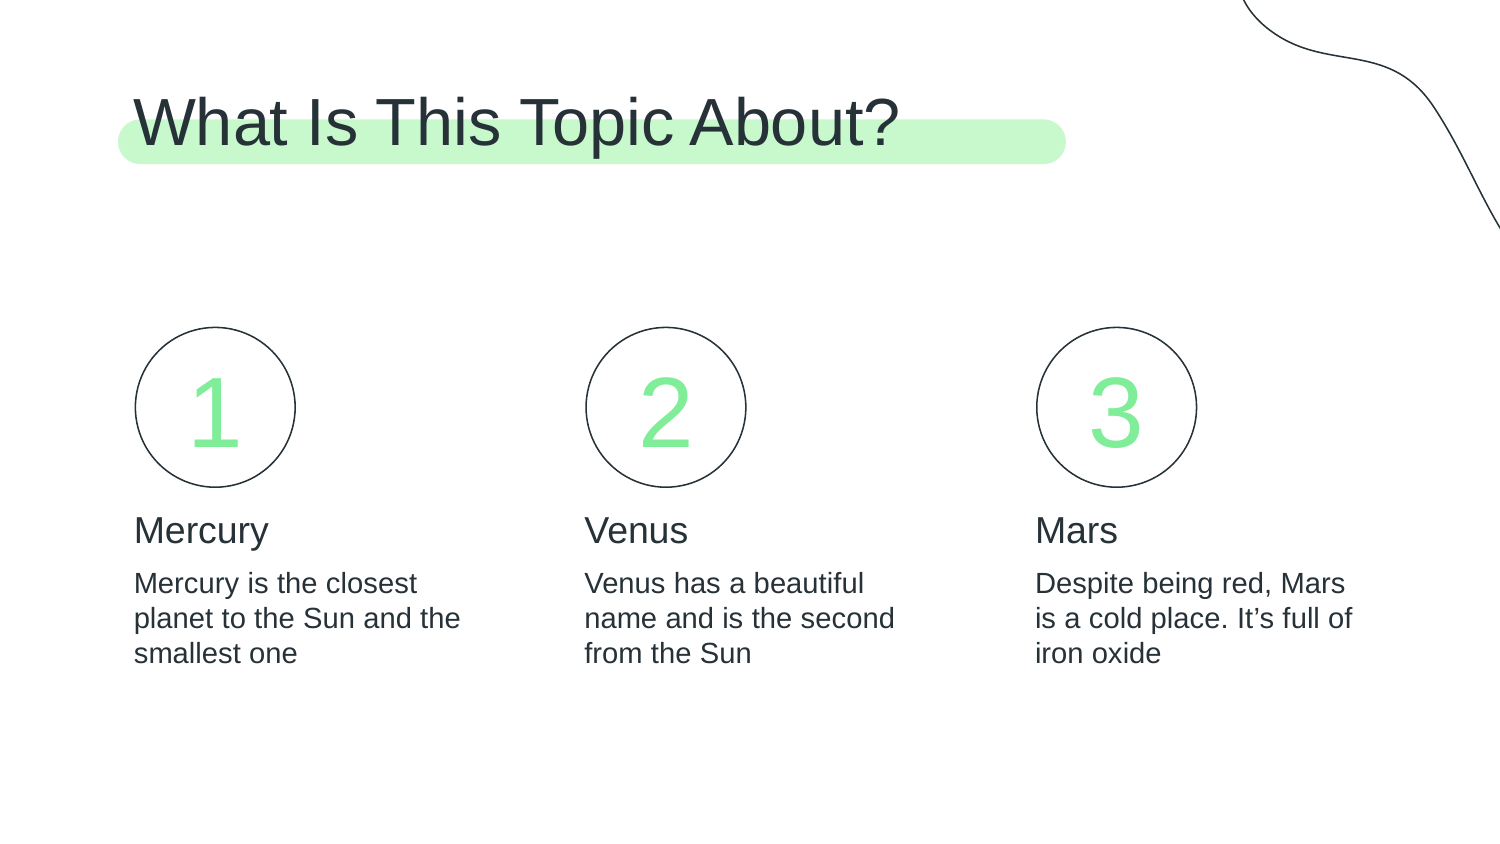

What Is This Topic About?

# 1
2
3
Mercury
Venus
Mars
Mercury is the closest planet to the Sun and the smallest one
Venus has a beautiful name and is the second from the Sun
Despite being red, Mars is a cold place. It’s full of iron oxide